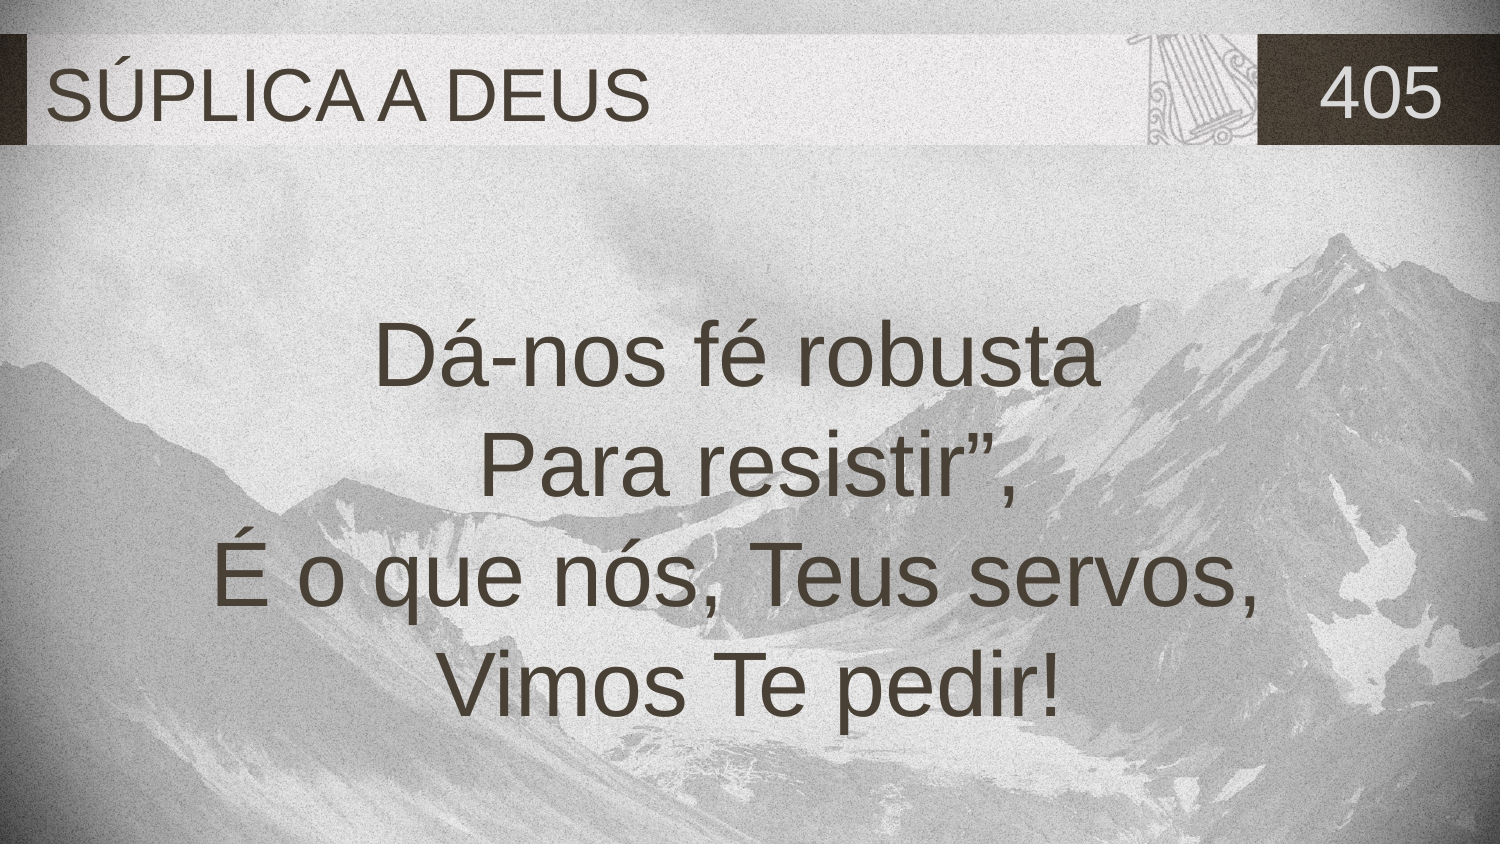

# SÚPLICA A DEUS
405
Dá-nos fé robusta
Para resistir”,
É o que nós, Teus servos,
Vimos Te pedir!